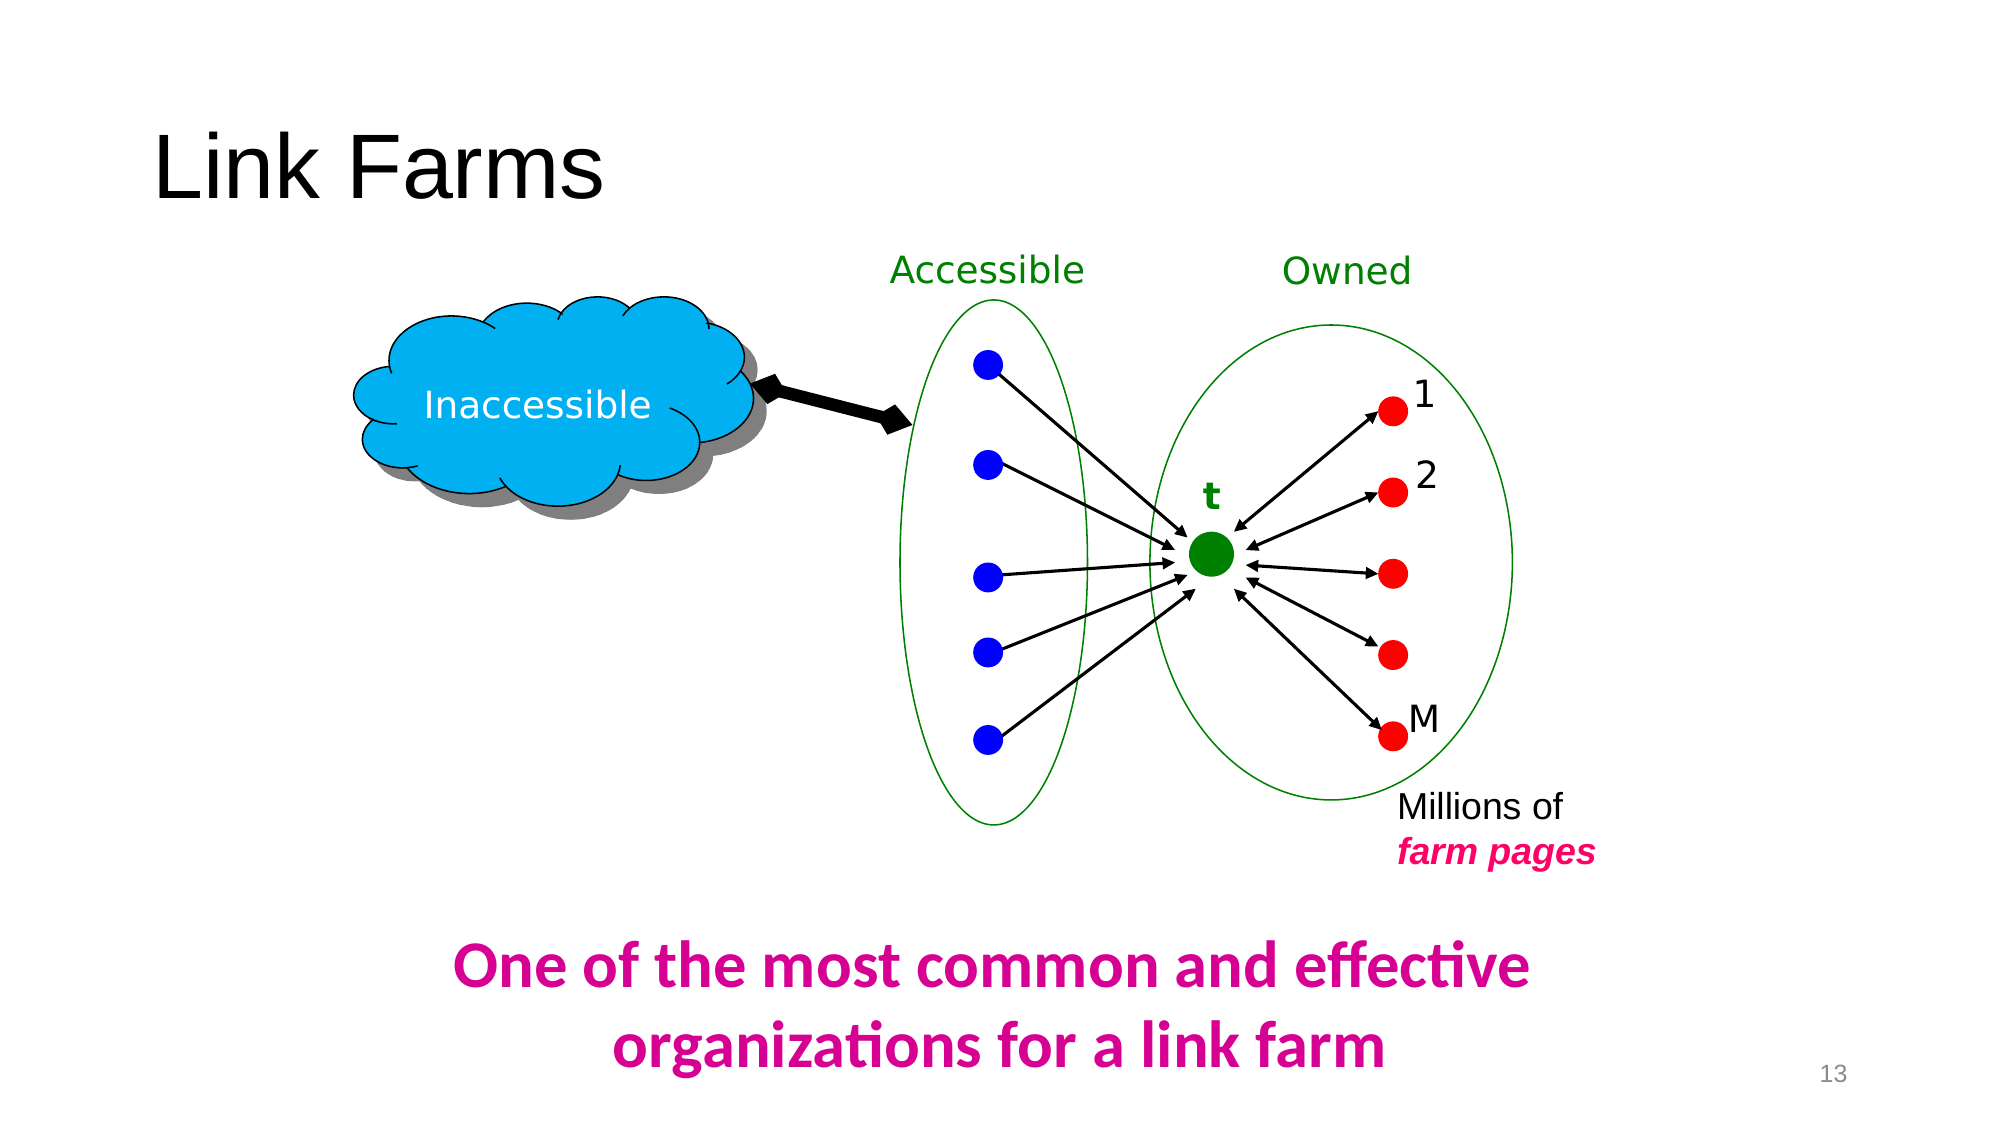

# Link Farms
Accessible
Owned

Inaccessible

1

2

t

M

Millions of
farm pages
One of the most common and effective
organizations for a link farm
13